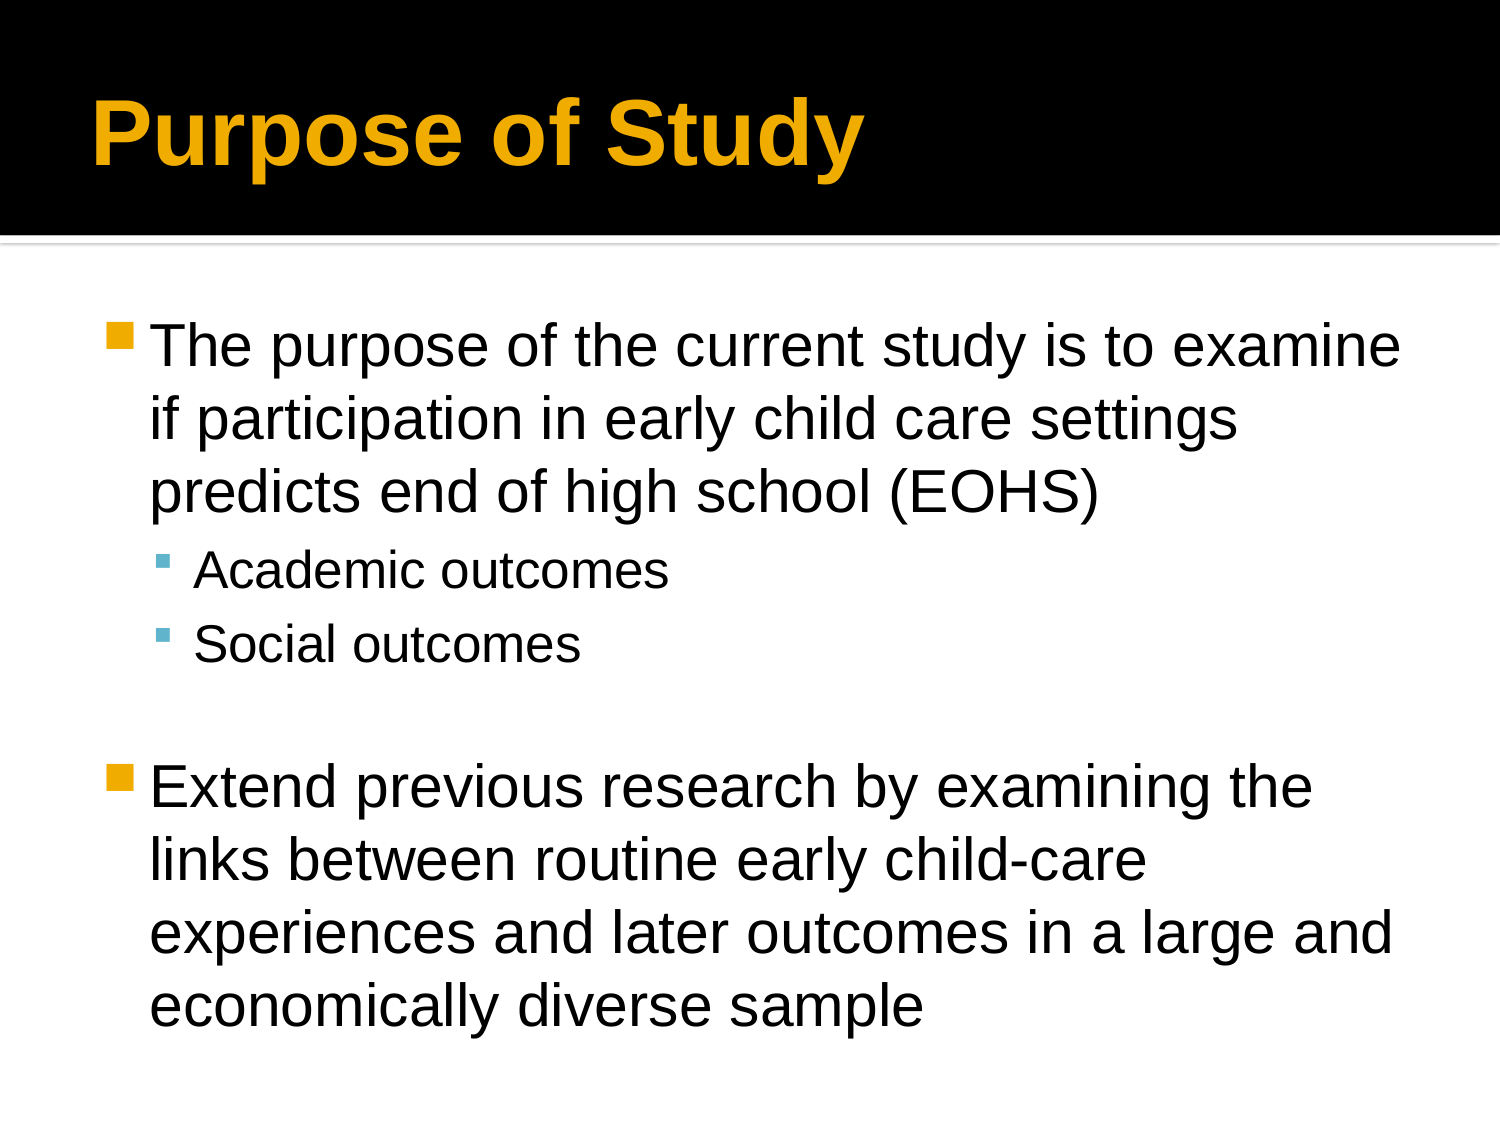

# Purpose of Study
The purpose of the current study is to examine if participation in early child care settings predicts end of high school (EOHS)
Academic outcomes
Social outcomes

Extend previous research by examining the links between routine early child-care experiences and later outcomes in a large and economically diverse sample